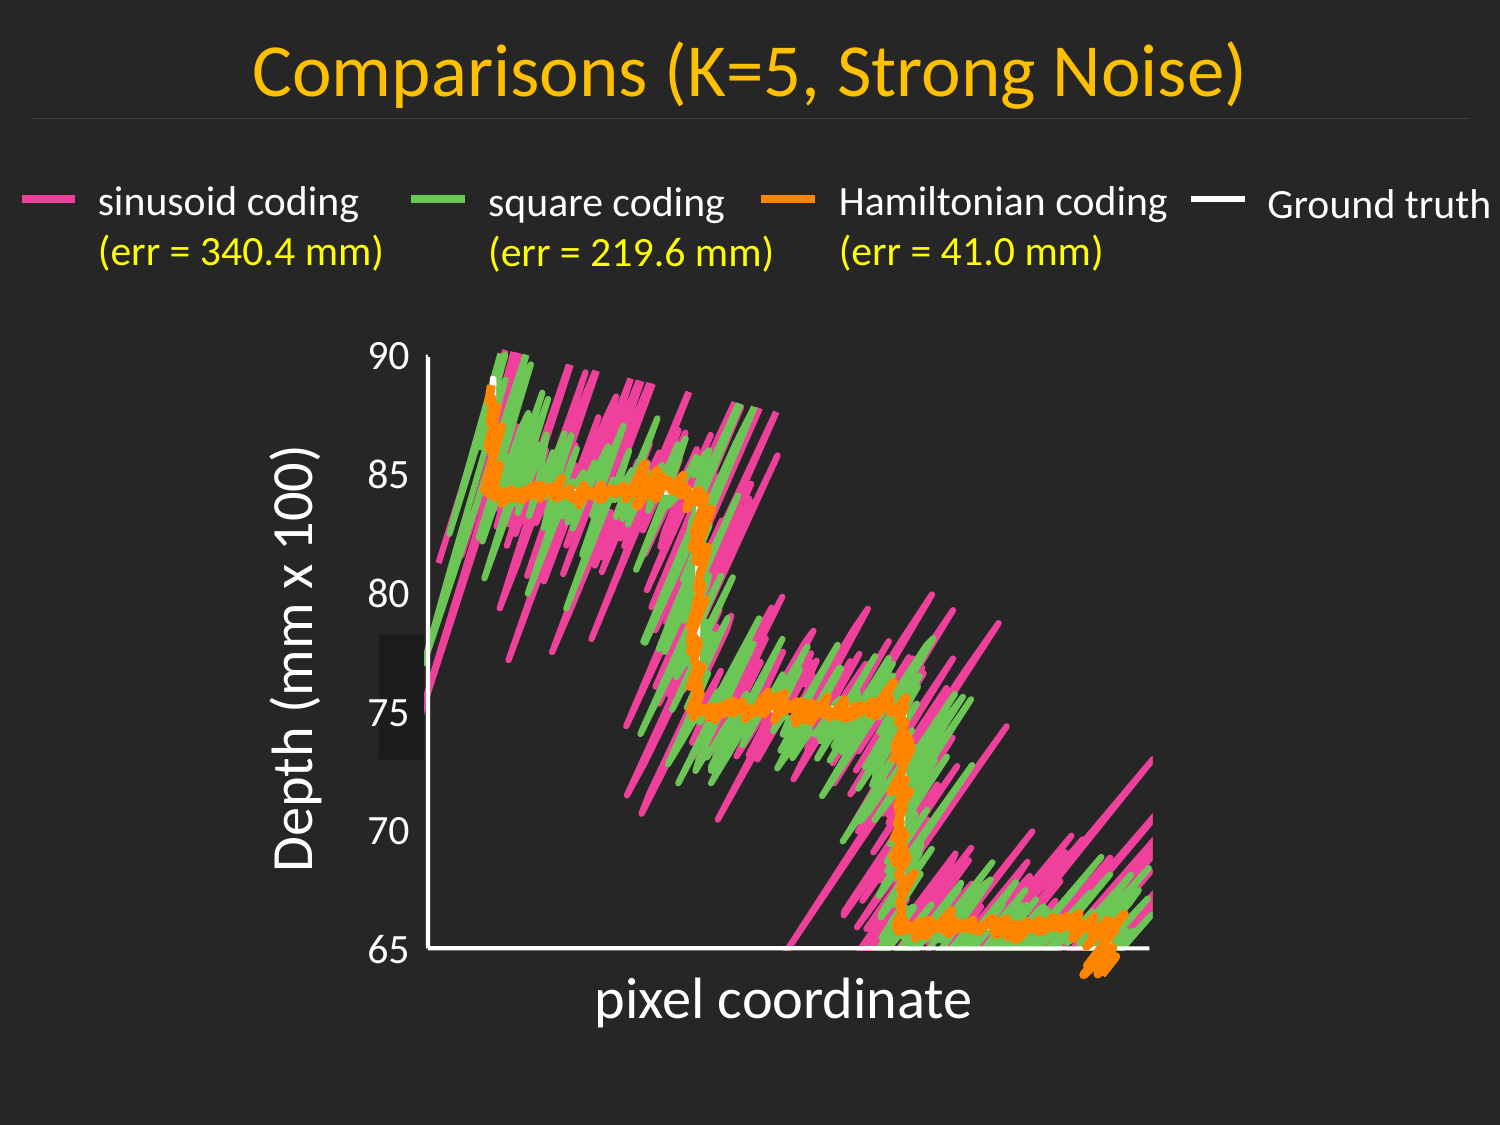

Comparisons (K=5, Strong Noise)
sinusoid coding
(err = 340.4 mm)
Hamiltonian coding
(err = 41.0 mm)
square coding
(err = 219.6 mm)
Ground truth
90

85

80

Depth (mm x 100)

75

70

65

pixel coordinate